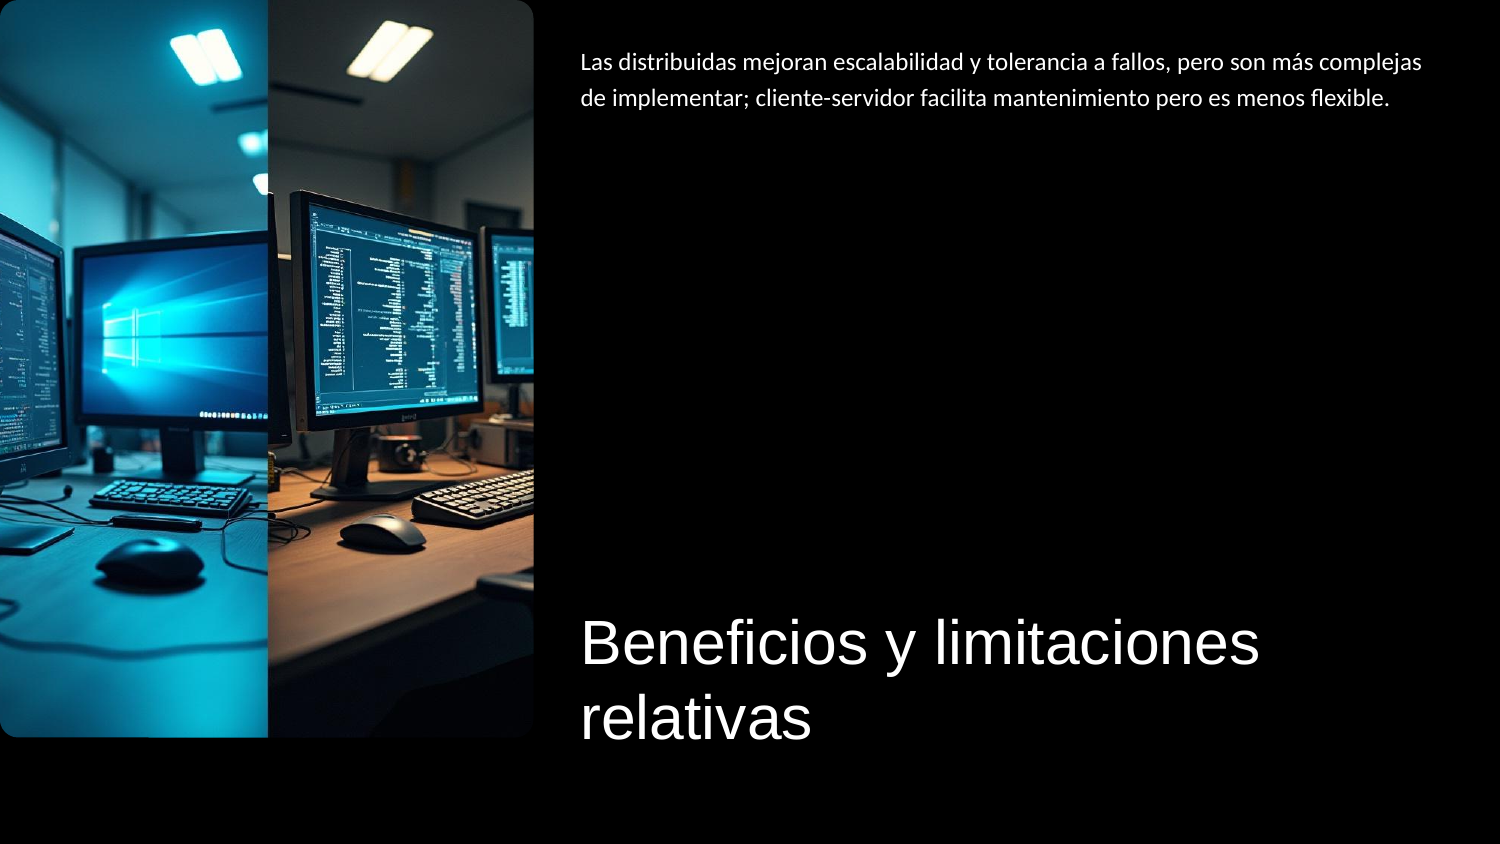

Las distribuidas mejoran escalabilidad y tolerancia a fallos, pero son más complejas de implementar; cliente-servidor facilita mantenimiento pero es menos flexible.
# Beneficios y limitaciones relativas